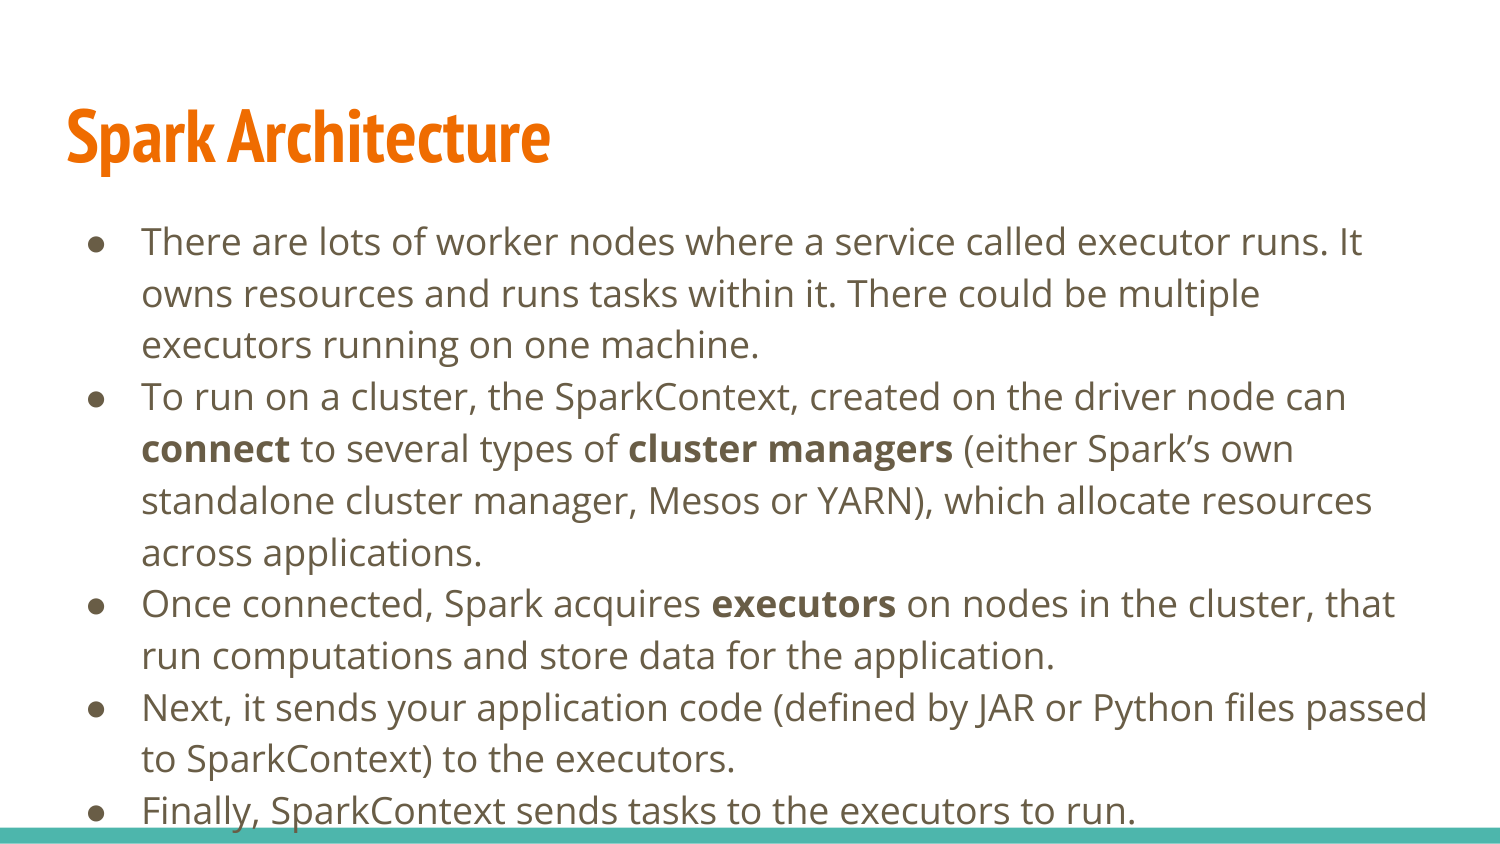

# Spark Architecture
There are lots of worker nodes where a service called executor runs. It owns resources and runs tasks within it. There could be multiple executors running on one machine.
To run on a cluster, the SparkContext, created on the driver node can connect to several types of cluster managers (either Spark’s own standalone cluster manager, Mesos or YARN), which allocate resources across applications.
Once connected, Spark acquires executors on nodes in the cluster, that run computations and store data for the application.
Next, it sends your application code (defined by JAR or Python files passed to SparkContext) to the executors.
Finally, SparkContext sends tasks to the executors to run.